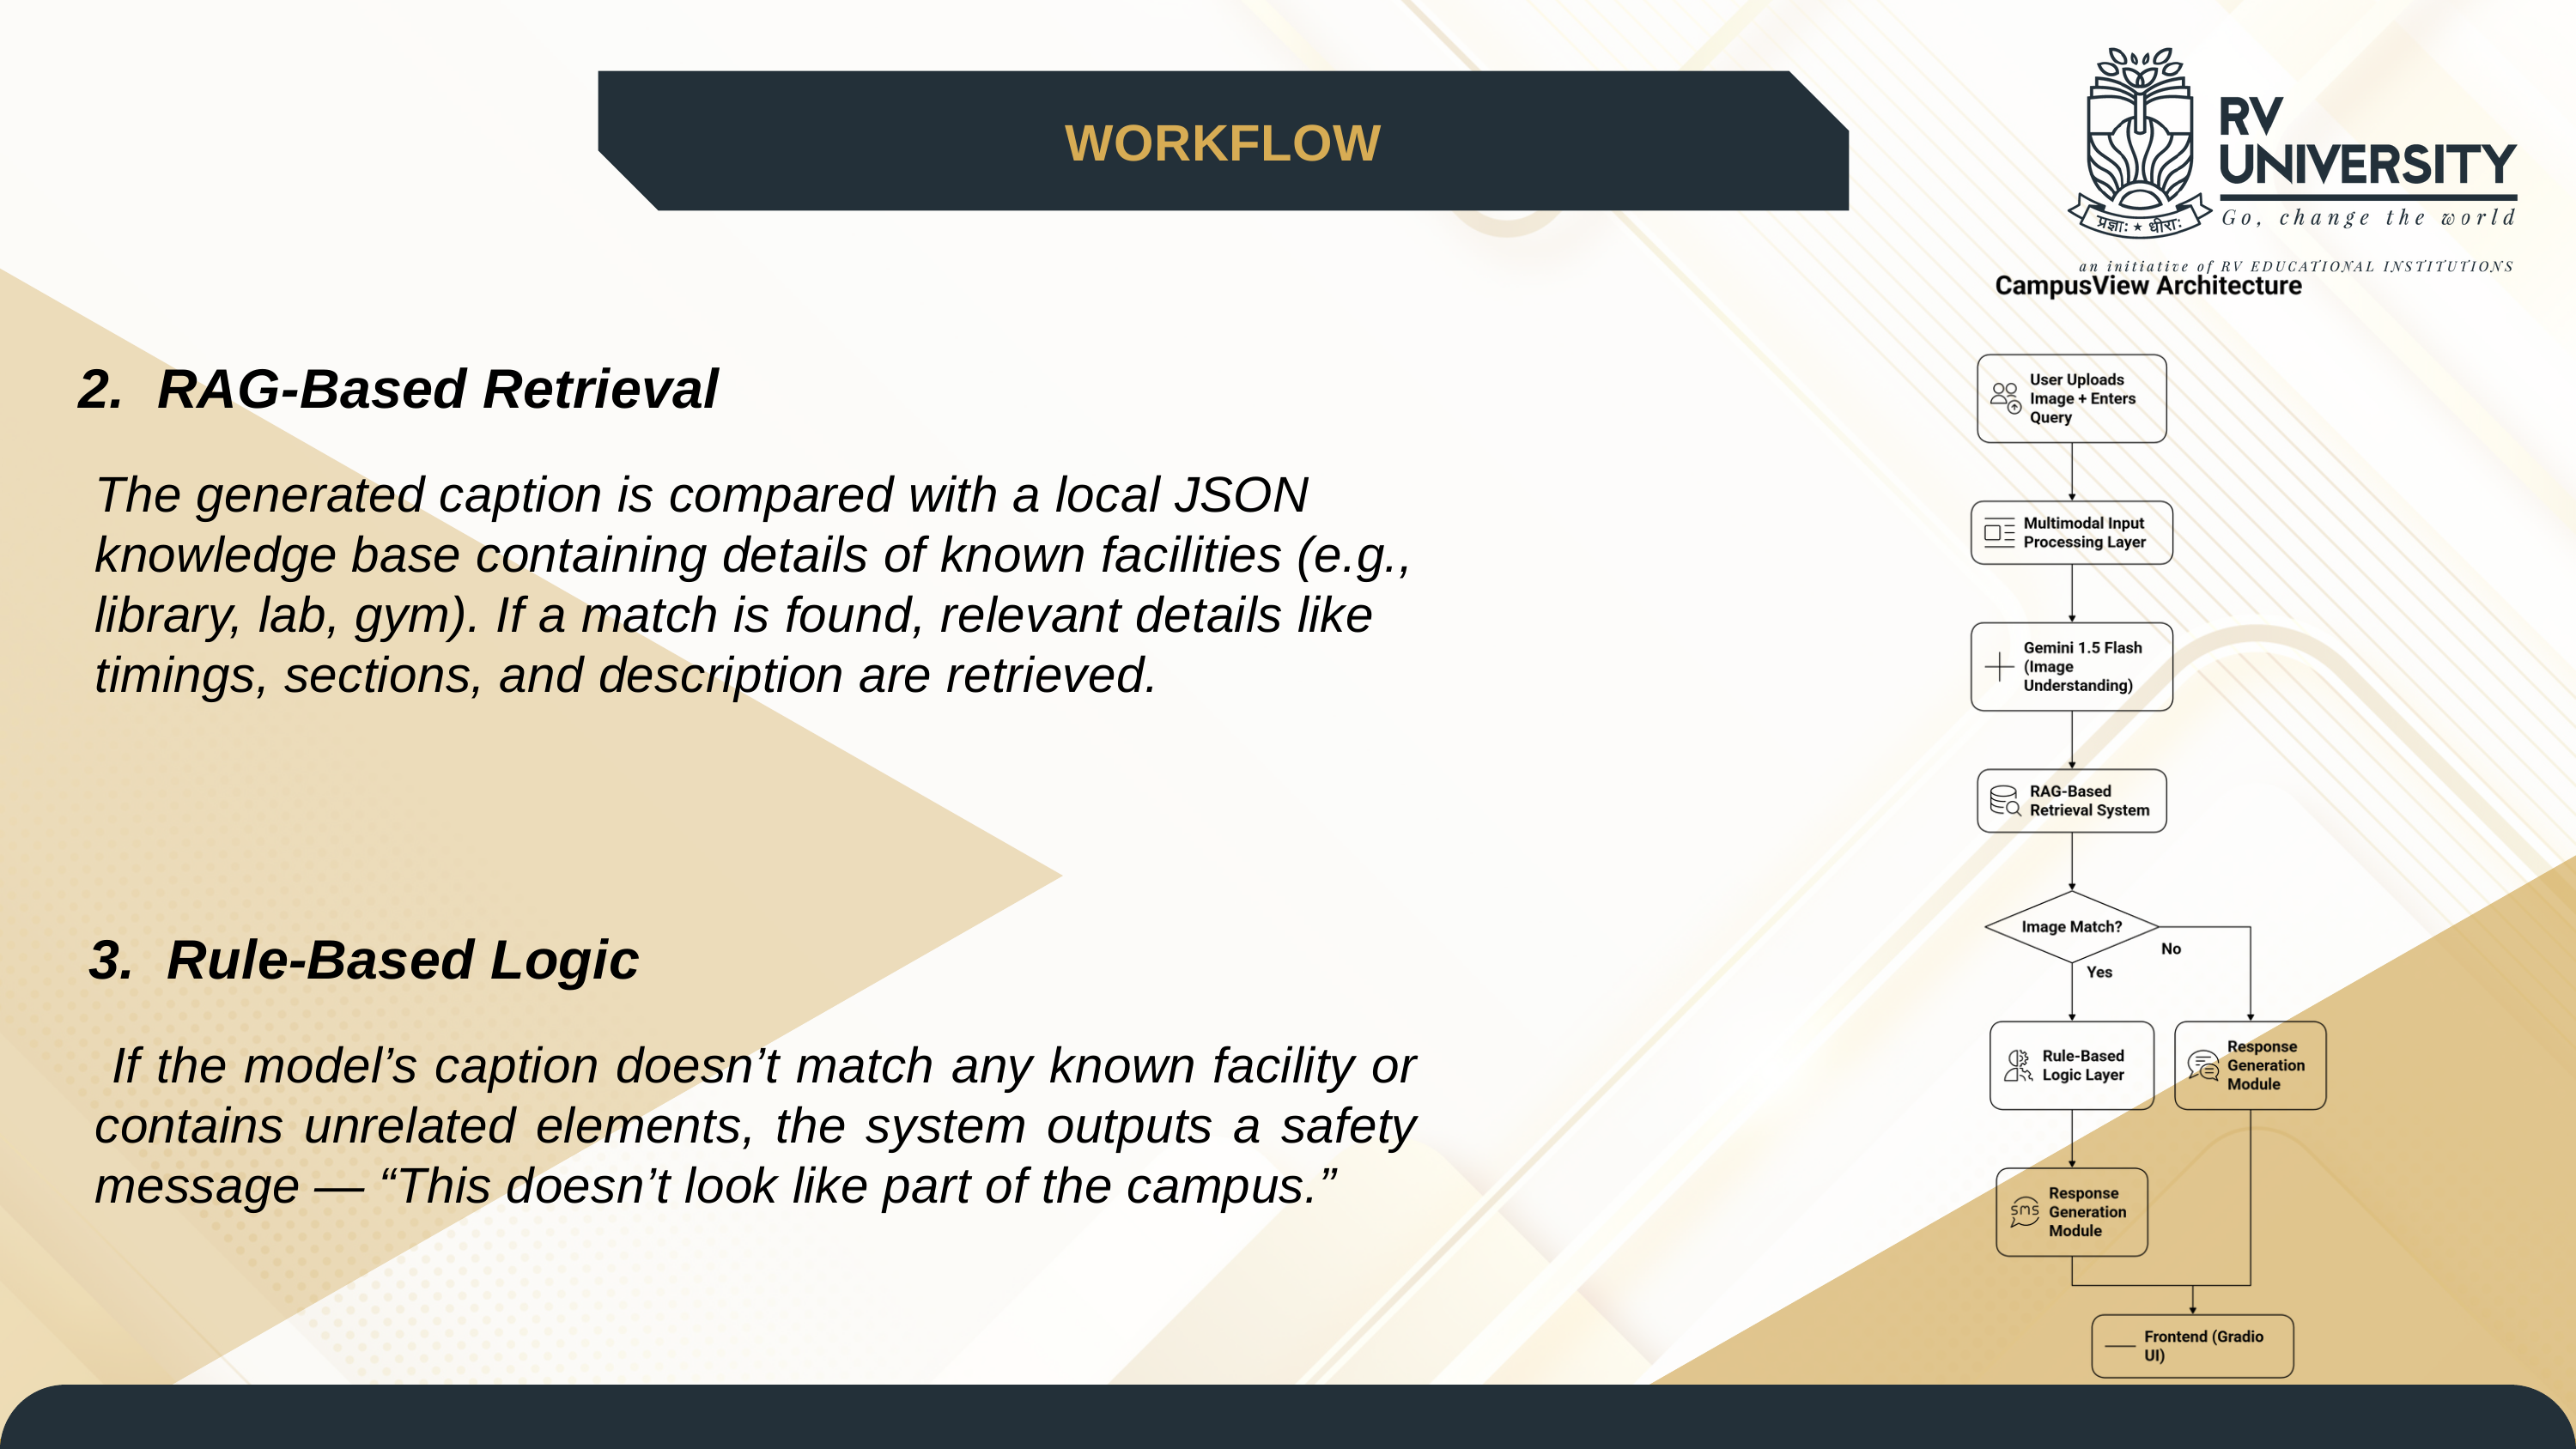

WORKFLOW

2.  RAG-Based Retrieval

The generated caption is compared with a local JSON knowledge base containing details of known facilities (e.g., library, lab, gym). If a match is found, relevant details like timings, sections, and description are retrieved.

3.  Rule-Based Logic

 If the model’s caption doesn’t match any known facility or contains unrelated elements, the system outputs a safety message — “This doesn’t look like part of the campus.”